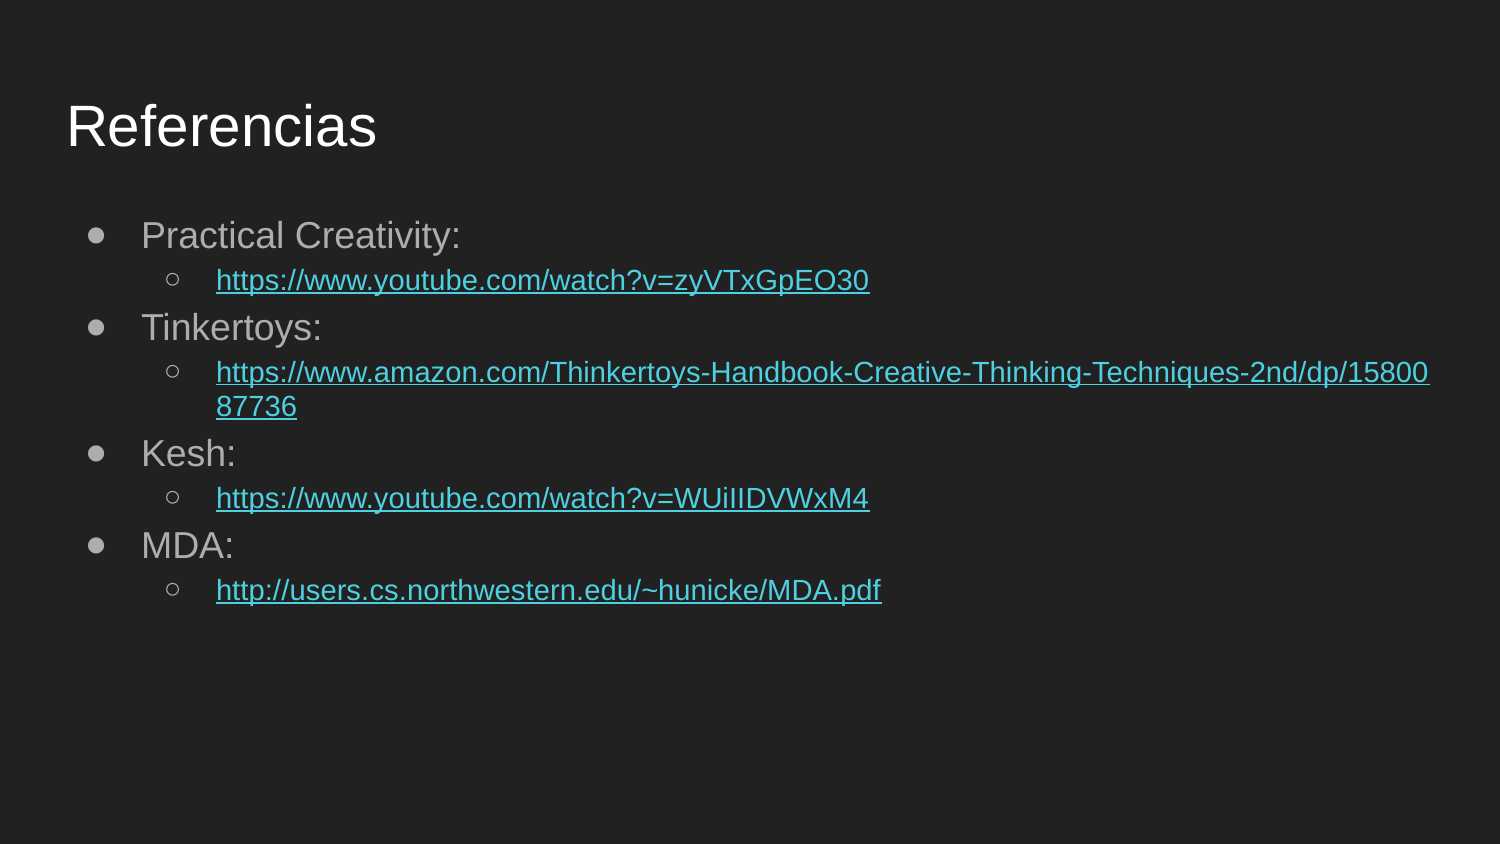

# Referencias
Practical Creativity:
https://www.youtube.com/watch?v=zyVTxGpEO30
Tinkertoys:
https://www.amazon.com/Thinkertoys-Handbook-Creative-Thinking-Techniques-2nd/dp/1580087736
Kesh:
https://www.youtube.com/watch?v=WUiIIDVWxM4
MDA:
http://users.cs.northwestern.edu/~hunicke/MDA.pdf